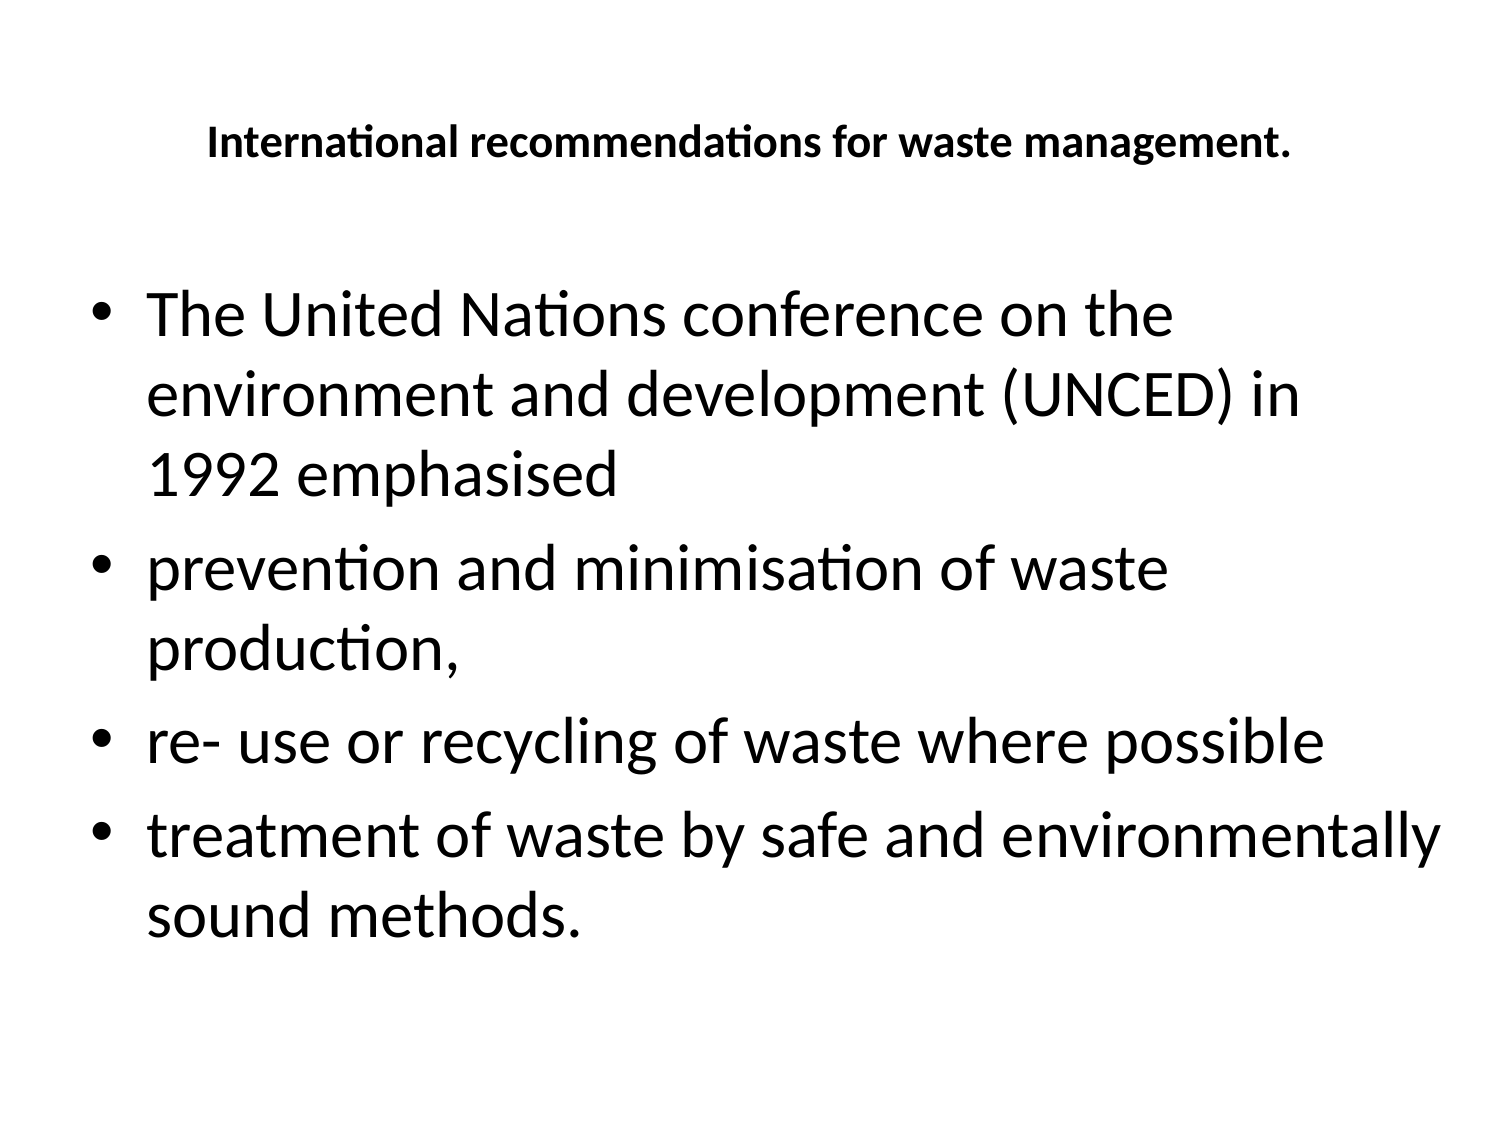

# International recommendations for waste management.
The United Nations conference on the environment and development (UNCED) in 1992 emphasised
prevention and minimisation of waste production,
re- use or recycling of waste where possible
treatment of waste by safe and environmentally sound methods.